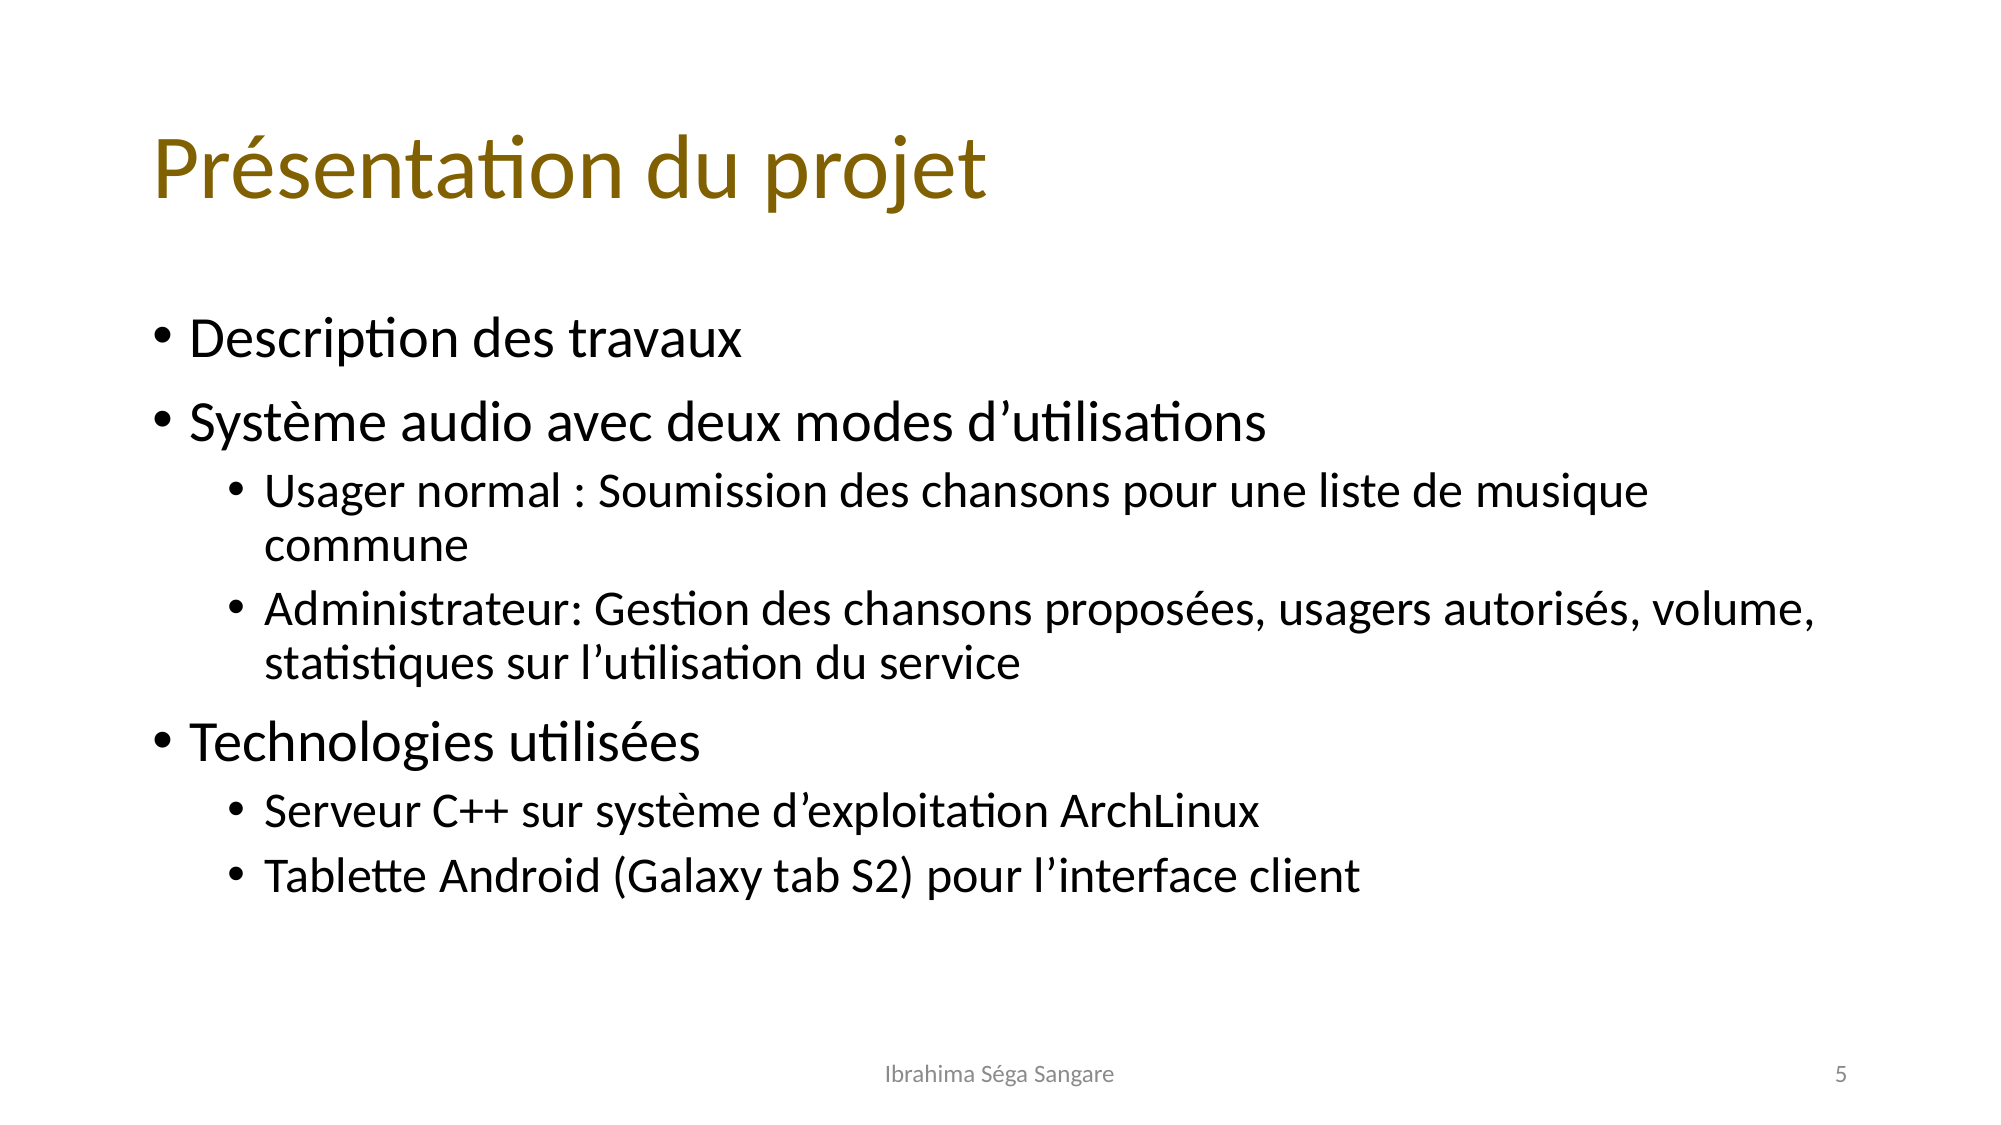

# Présentation du projet
Description des travaux
Système audio avec deux modes d’utilisations
Usager normal : Soumission des chansons pour une liste de musique commune
Administrateur: Gestion des chansons proposées, usagers autorisés, volume, statistiques sur l’utilisation du service
Technologies utilisées
Serveur C++ sur système d’exploitation ArchLinux
Tablette Android (Galaxy tab S2) pour l’interface client

Ibrahima Séga Sangare
5